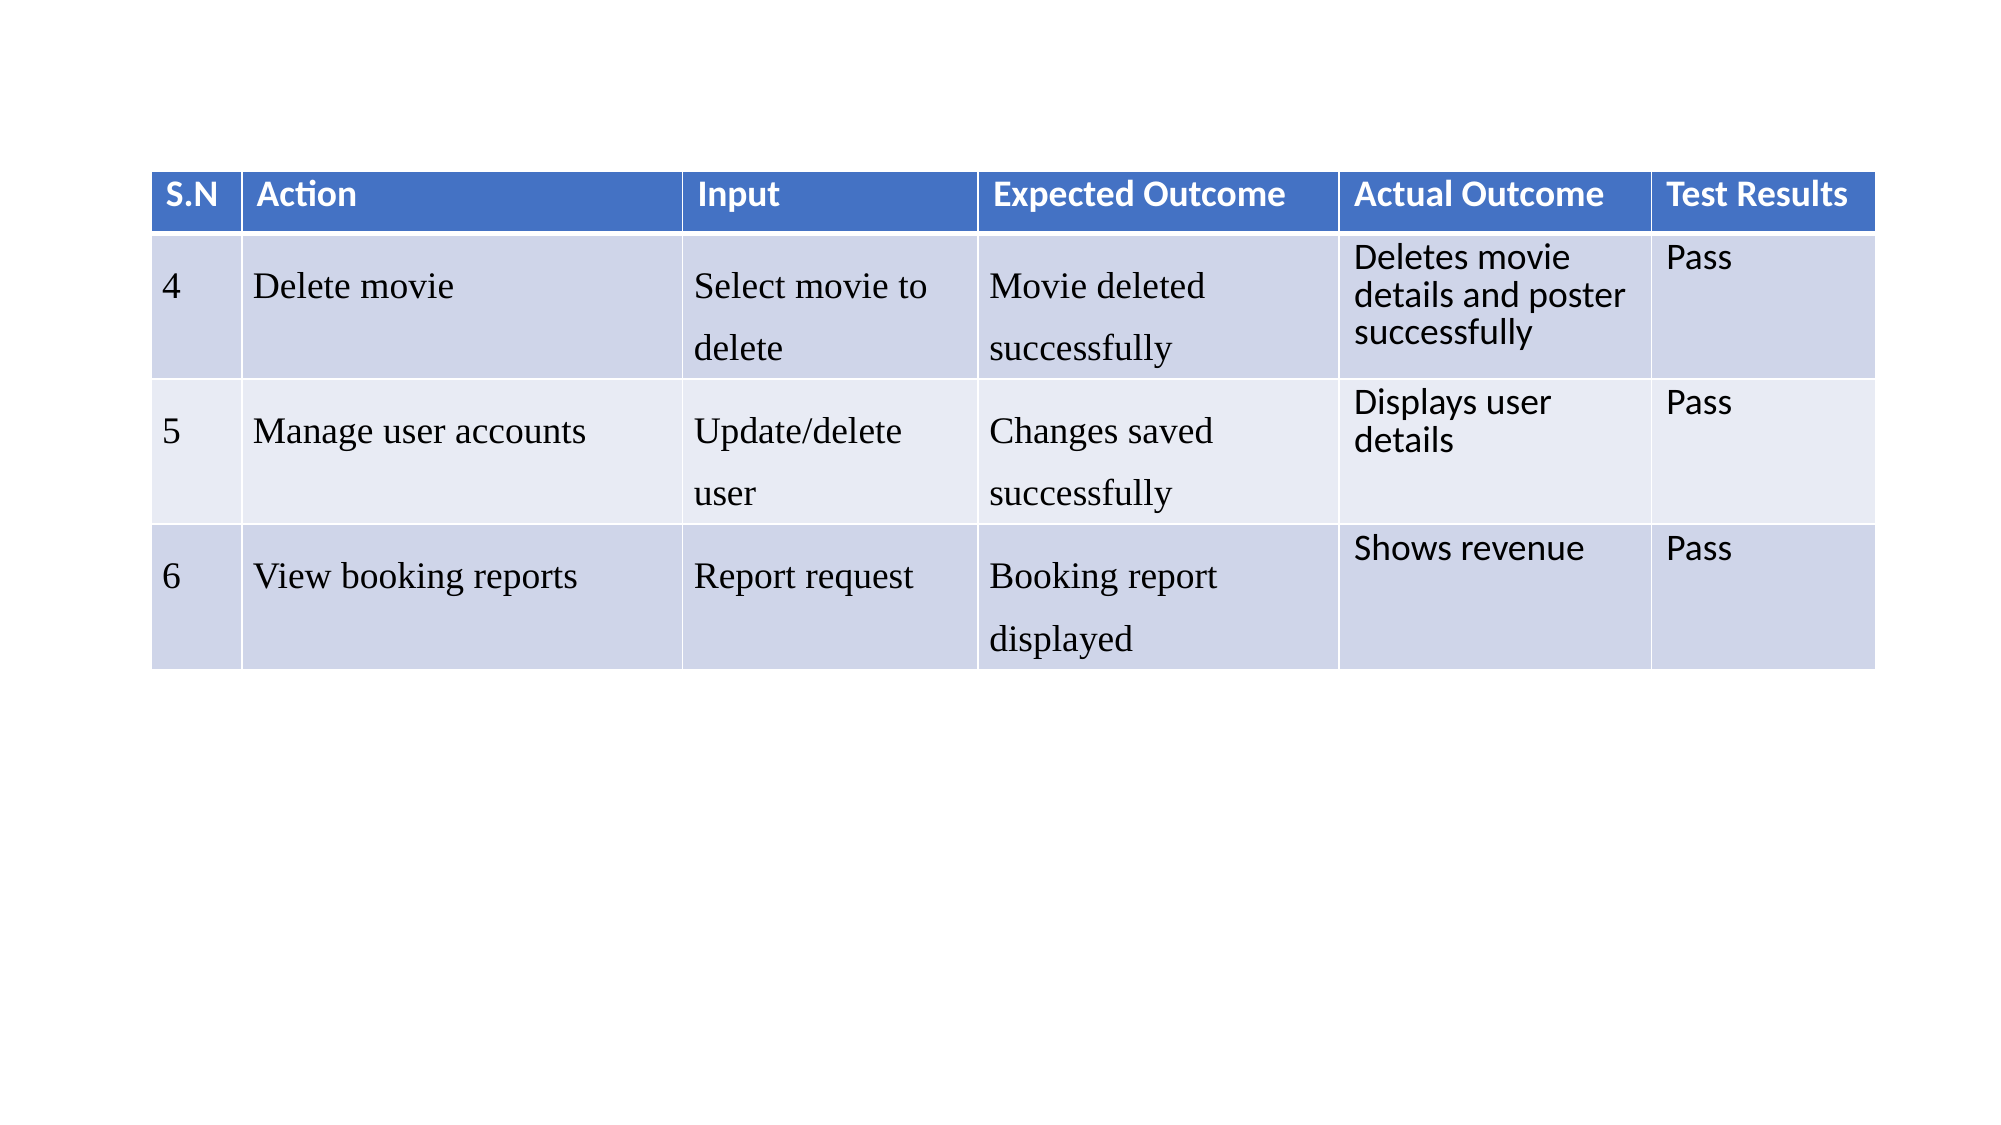

| S.N | Action | Input | Expected Outcome | Actual Outcome | Test Results |
| --- | --- | --- | --- | --- | --- |
| 4 | Delete movie | Select movie to delete | Movie deleted successfully | Deletes movie details and poster successfully | Pass |
| 5 | Manage user accounts | Update/delete user | Changes saved successfully | Displays user details | Pass |
| 6 | View booking reports | Report request | Booking report displayed | Shows revenue | Pass |
29